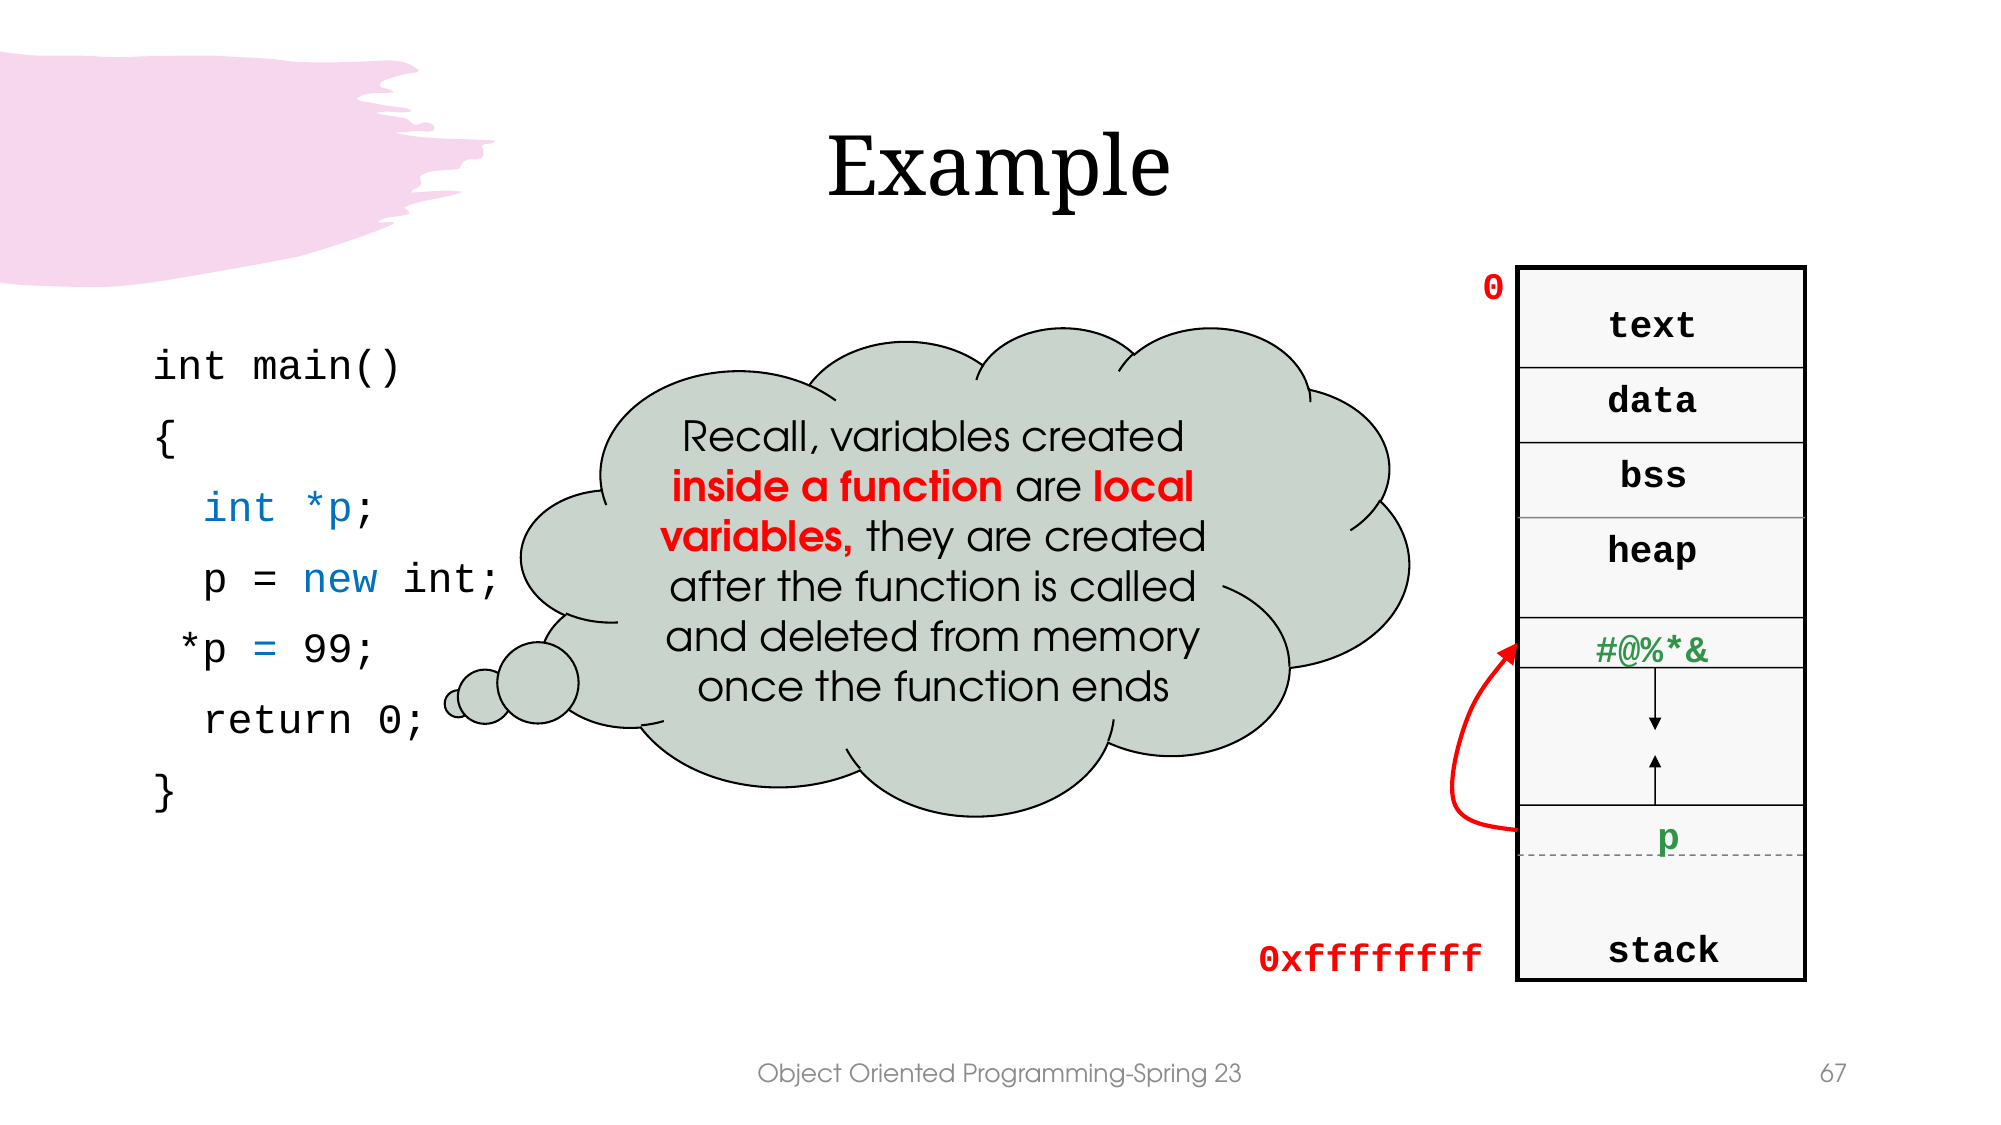

# Example
0

text

data

bss

heap
#@%*&

p

stack
0xffffffff
Recall, variables created inside a function are local variables, they are created after the function is called and deleted from memory once the function ends
int main()
{
  int *p;
  p = new int;
 *p = 99;
  return 0;
}

Object Oriented Programming-Spring 23
67